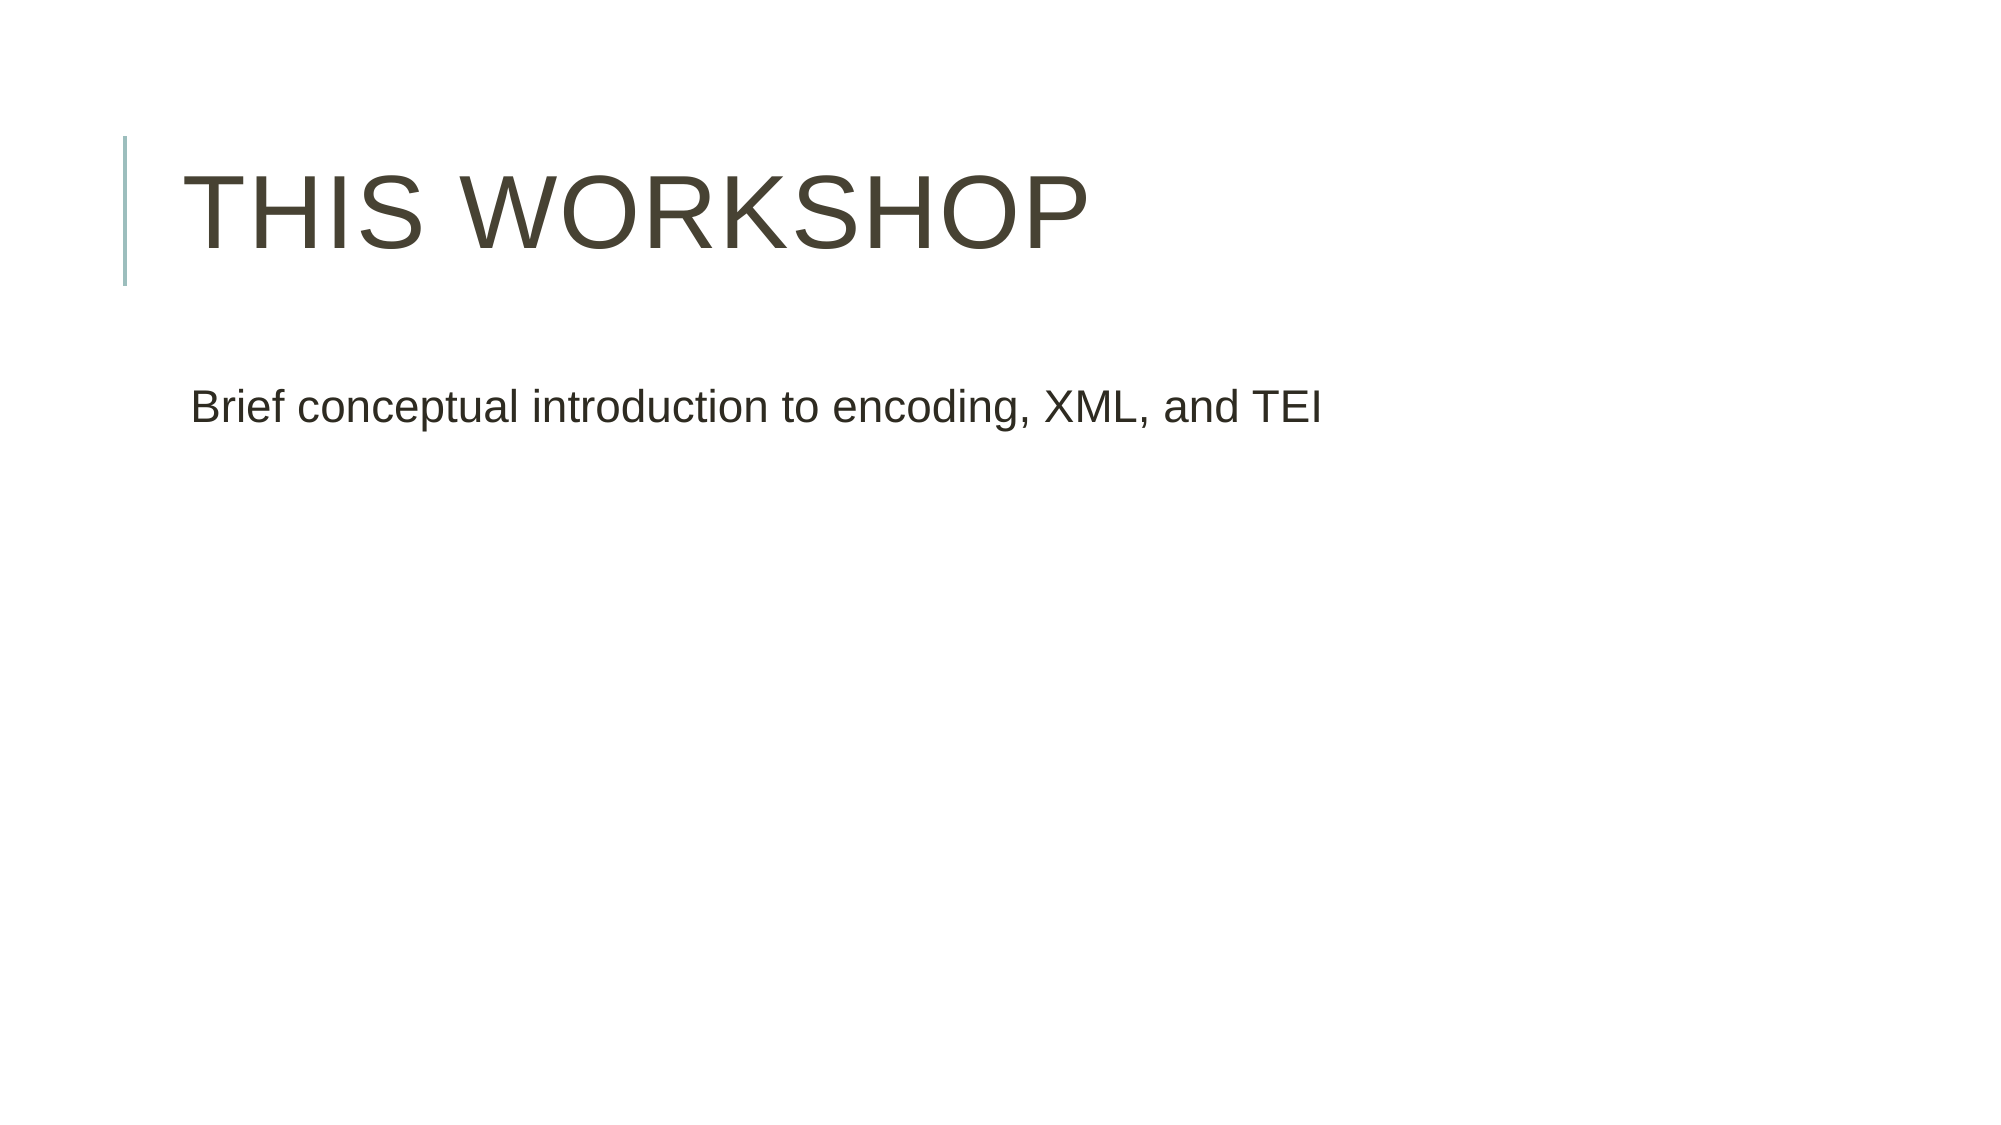

# This Workshop
Brief conceptual introduction to encoding, XML, and TEI